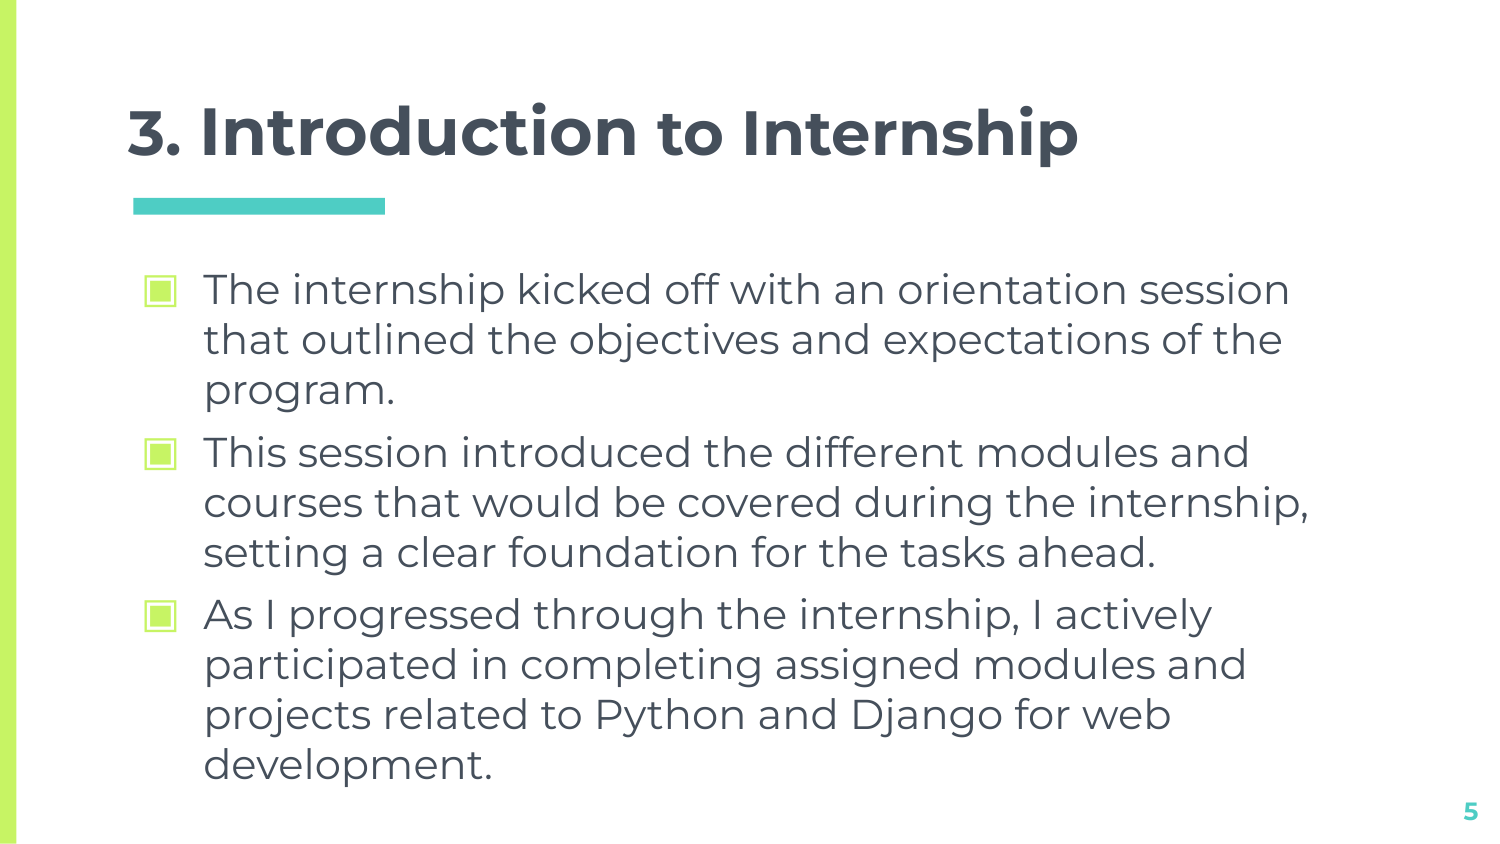

# 3. Introduction to Internship
The internship kicked off with an orientation session that outlined the objectives and expectations of the program.
This session introduced the different modules and courses that would be covered during the internship, setting a clear foundation for the tasks ahead.
As I progressed through the internship, I actively participated in completing assigned modules and projects related to Python and Django for web development.
5